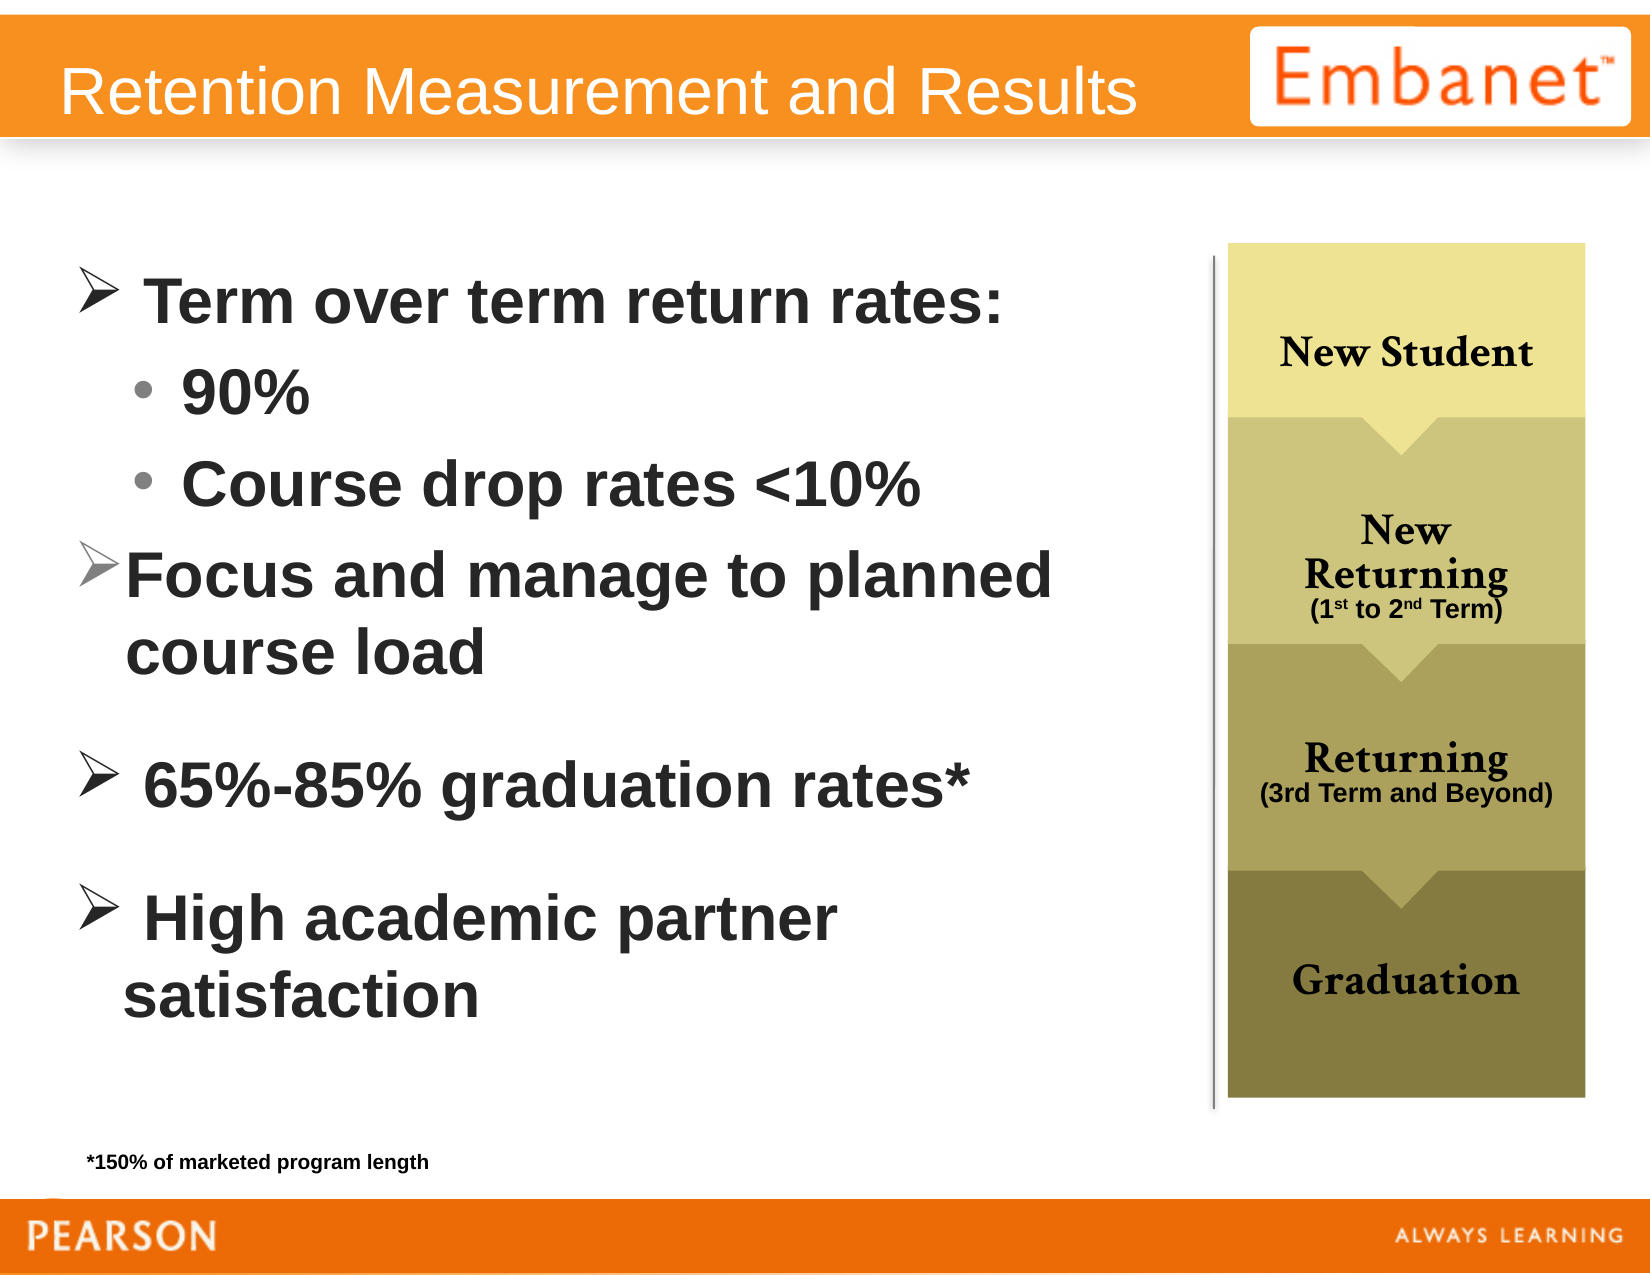

# Retention Measurement and Results

New Student

New
Returning
(1st to 2nd Term)

Returning
(3rd Term and Beyond)

Graduation

 Term over term return rates:
90%
Course drop rates <10%
Focus and manage to planned  course load

 65%-85% graduation rates*

 High academic partner satisfaction
*150% of marketed program length